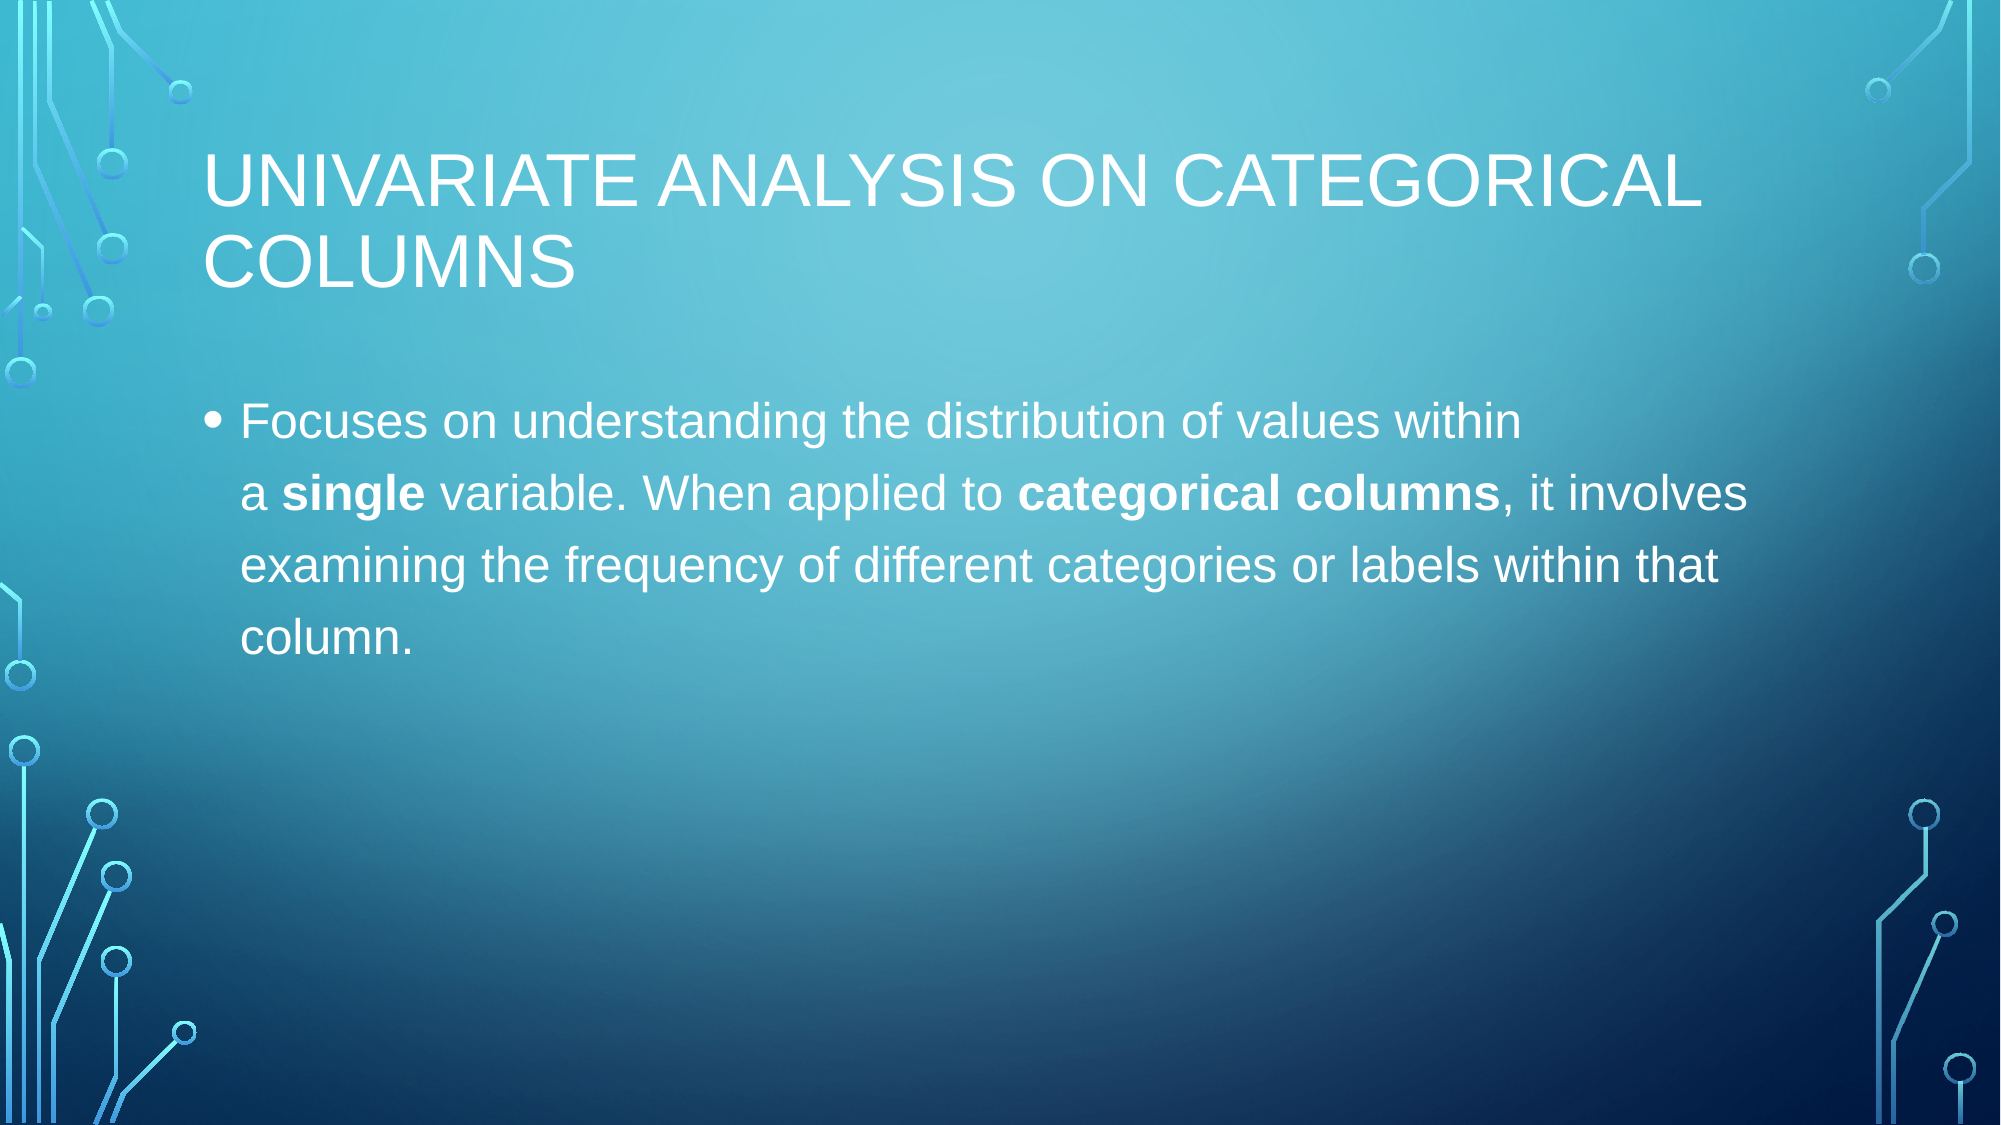

# Univariate analysis on categorical columns
Focuses on understanding the distribution of values within a single variable. When applied to categorical columns, it involves examining the frequency of different categories or labels within that column.